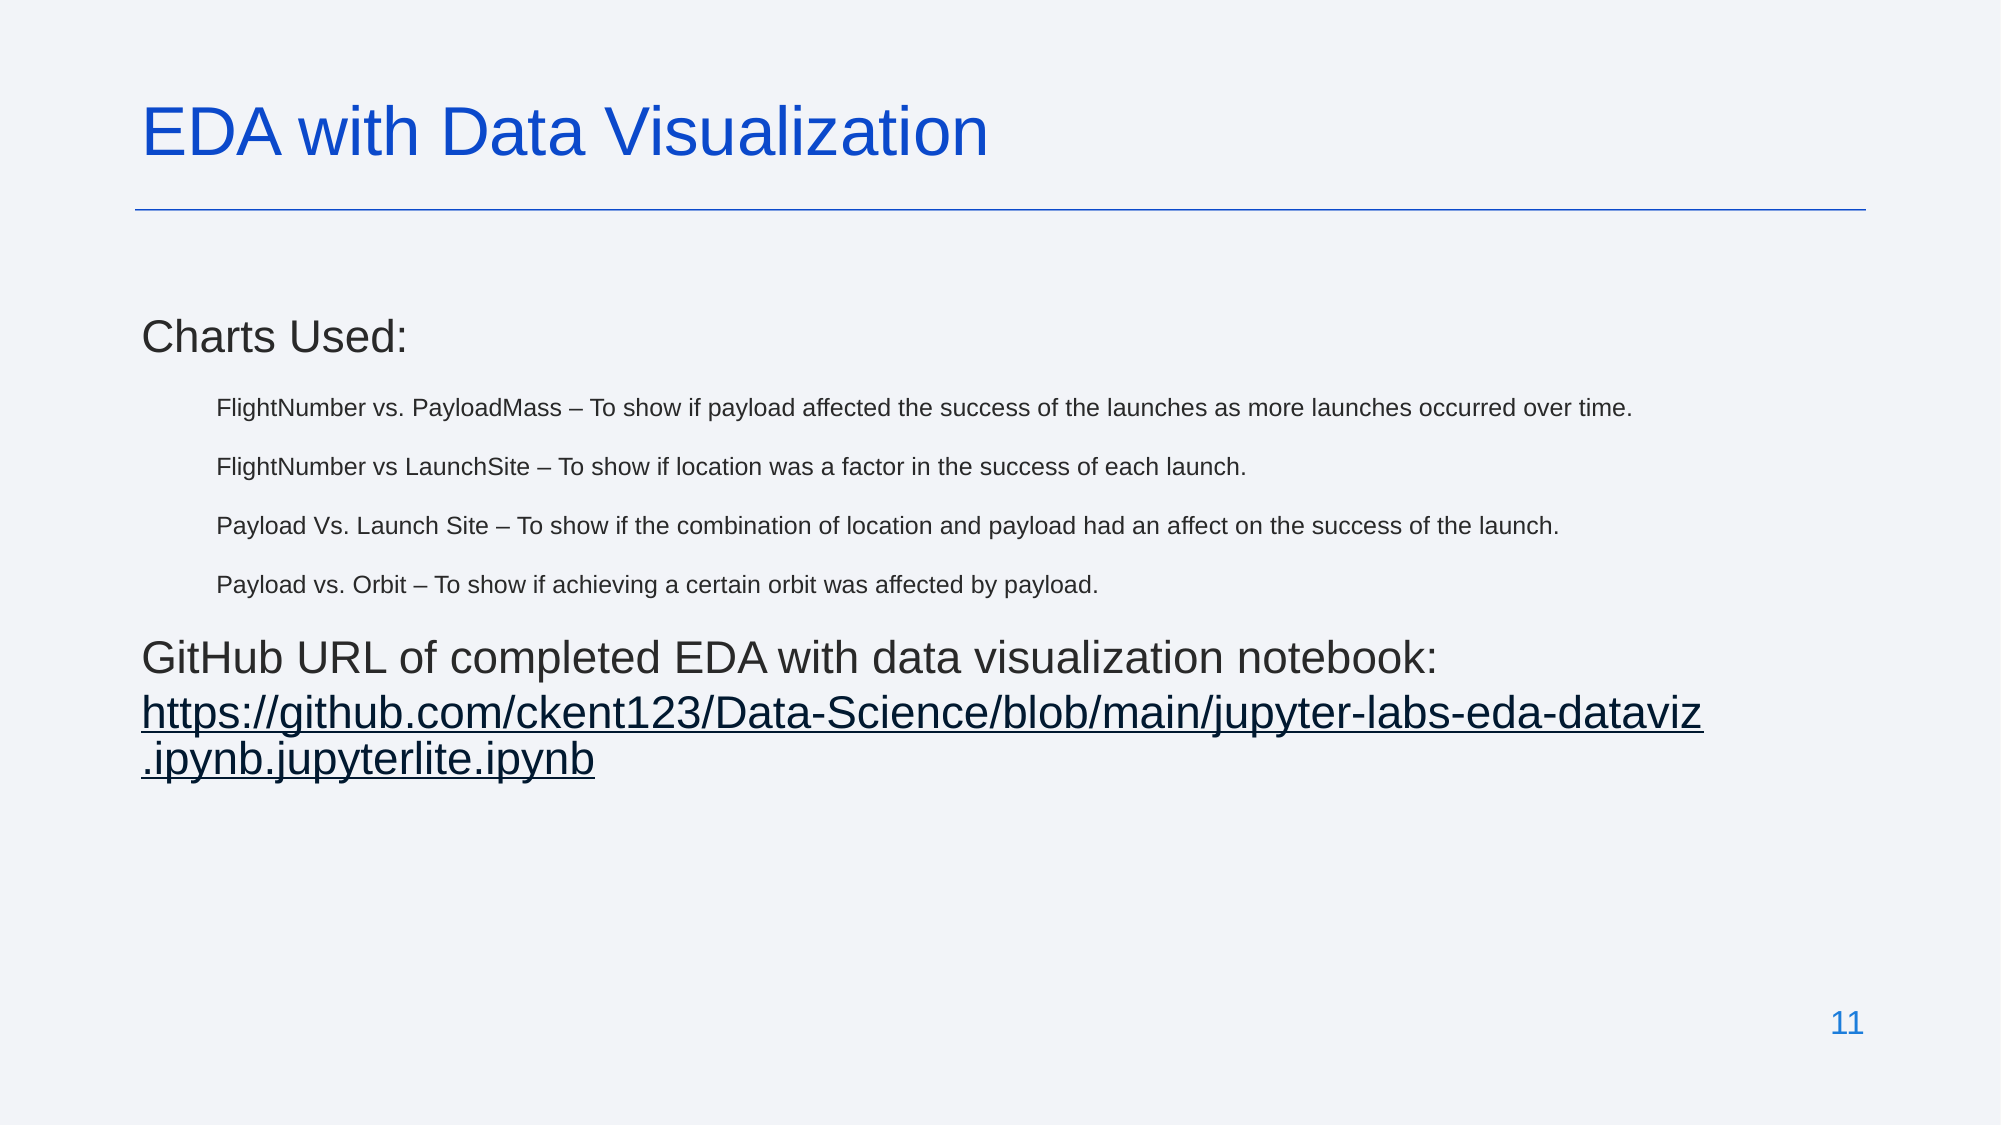

EDA with Data Visualization
Charts Used:
FlightNumber vs. PayloadMass – To show if payload affected the success of the launches as more launches occurred over time.
FlightNumber vs LaunchSite – To show if location was a factor in the success of each launch.
Payload Vs. Launch Site – To show if the combination of location and payload had an affect on the success of the launch.
Payload vs. Orbit – To show if achieving a certain orbit was affected by payload.
GitHub URL of completed EDA with data visualization notebook: https://github.com/ckent123/Data-Science/blob/main/jupyter-labs-eda-dataviz.ipynb.jupyterlite.ipynb
11